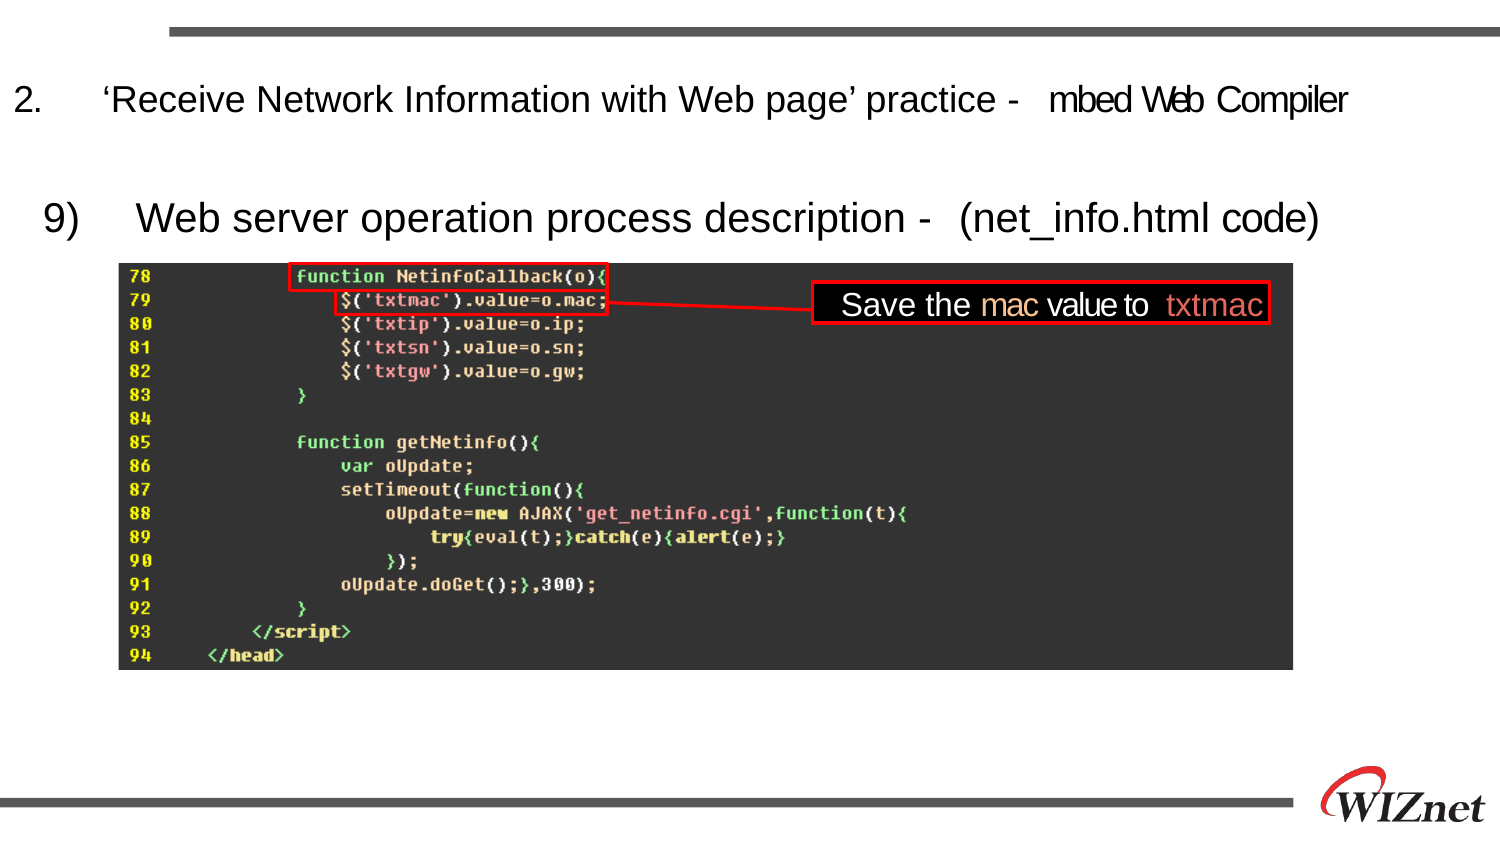

# 2.	 ‘Receive Network Information with Web page’ practice - mbed Web Compiler
9)	 Web server operation process description - (net_info.html code)

Save the mac value to  txtmac